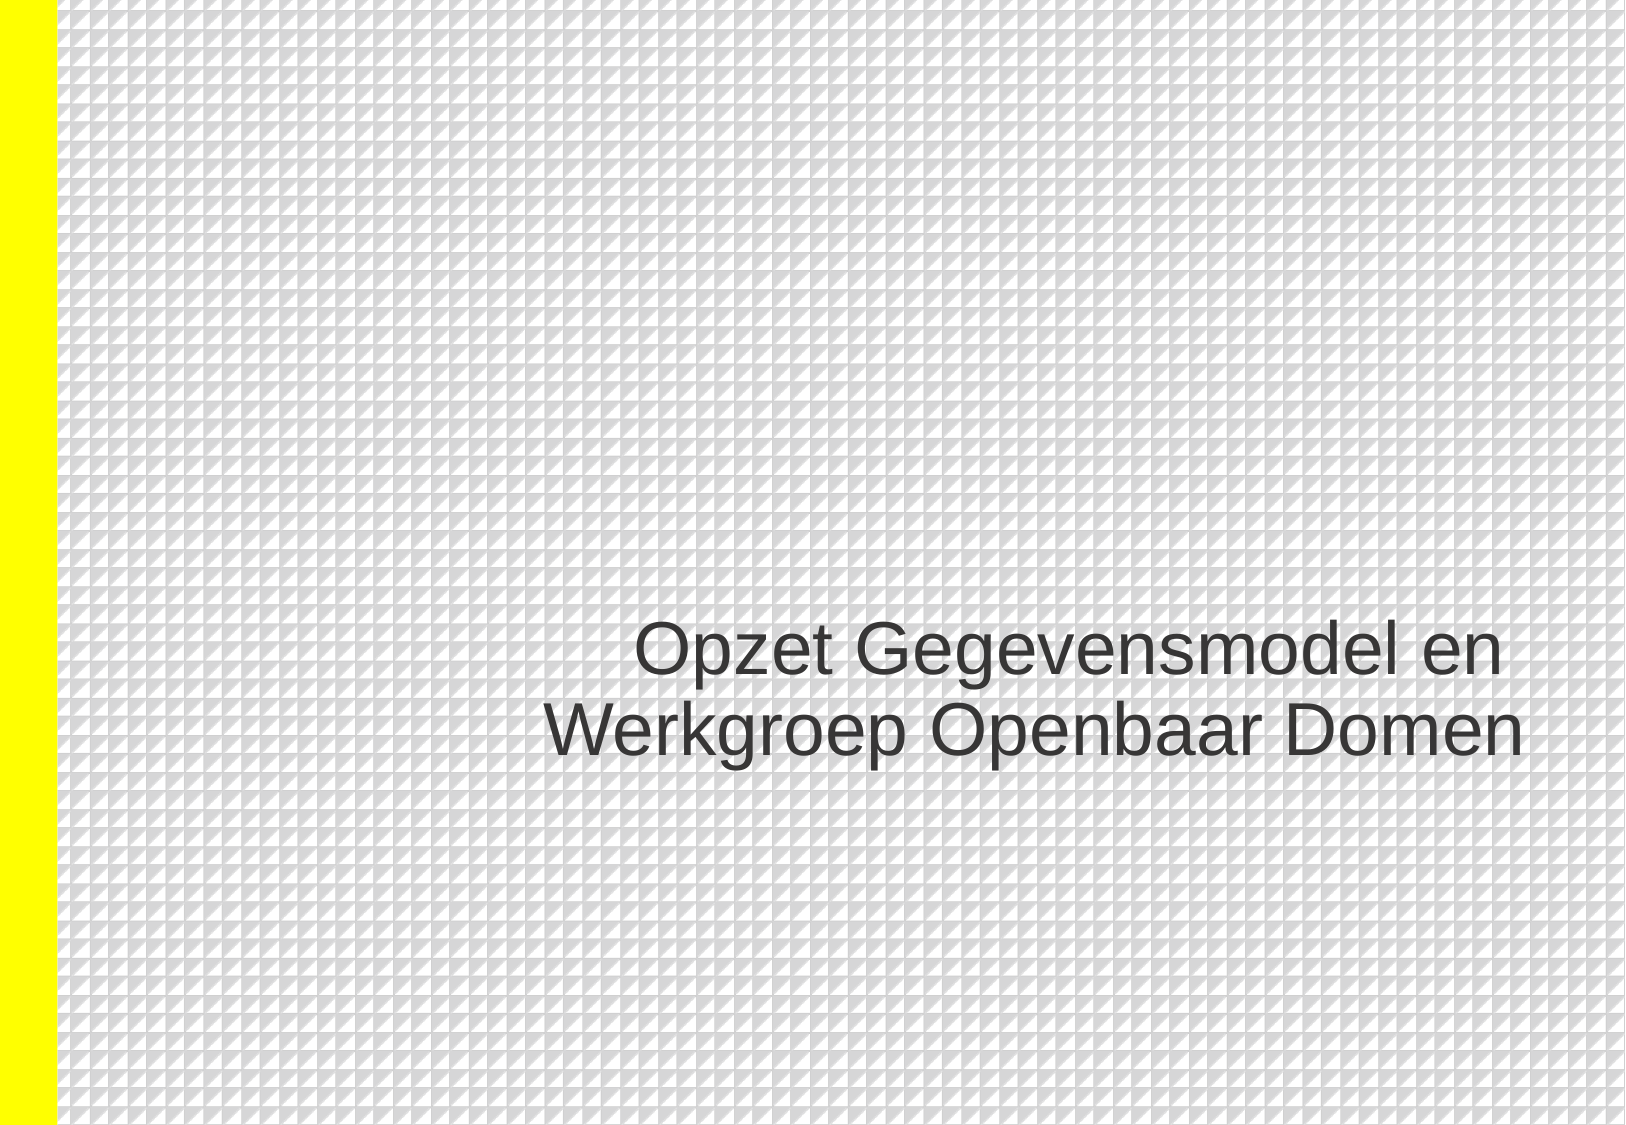

# Opzet Gegevensmodel en Werkgroep Openbaar Domen